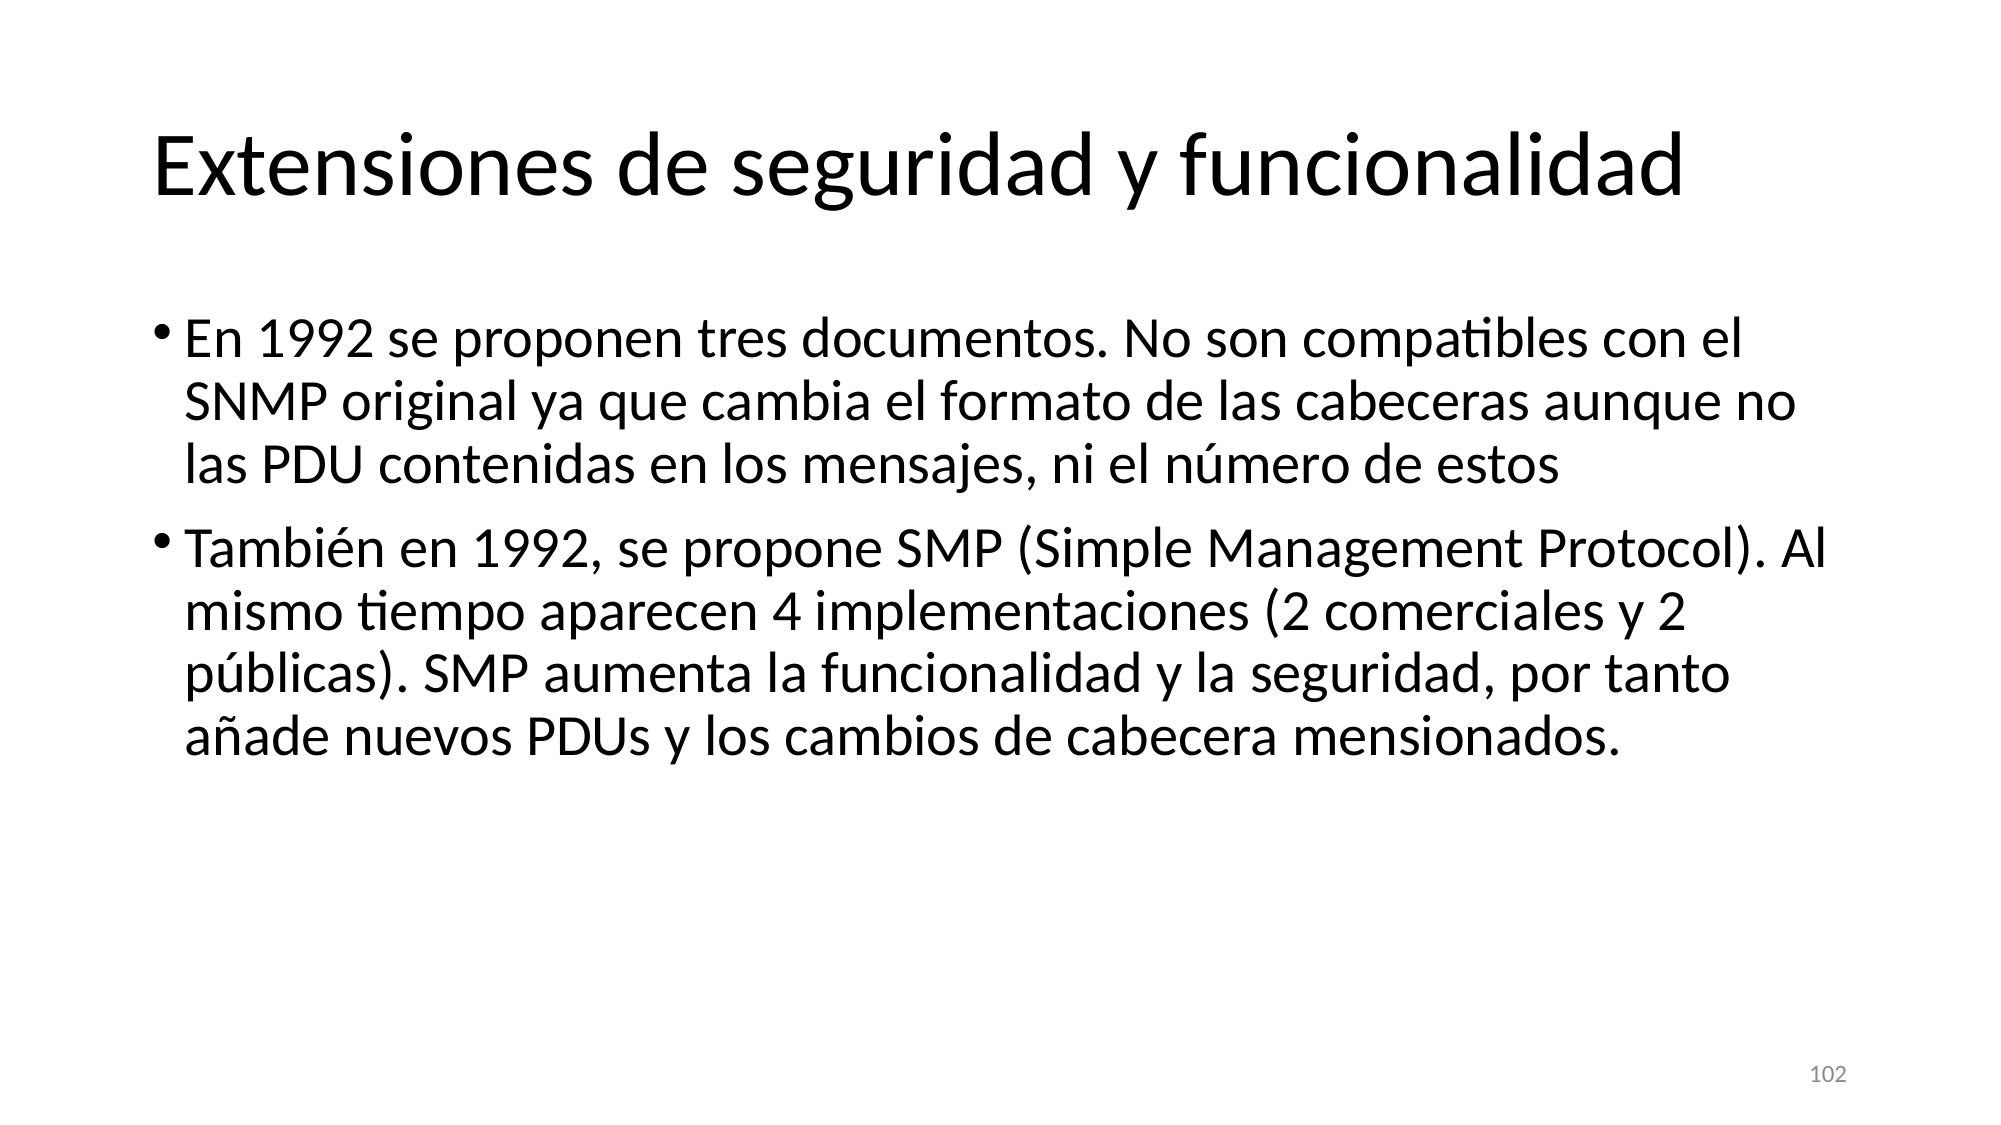

# Extensiones de seguridad y funcionalidad
En 1992 se proponen tres documentos. No son compatibles con el SNMP original ya que cambia el formato de las cabeceras aunque no las PDU contenidas en los mensajes, ni el número de estos
También en 1992, se propone SMP (Simple Management Protocol). Al mismo tiempo aparecen 4 implementaciones (2 comerciales y 2 públicas). SMP aumenta la funcionalidad y la seguridad, por tanto añade nuevos PDUs y los cambios de cabecera mensionados.
102